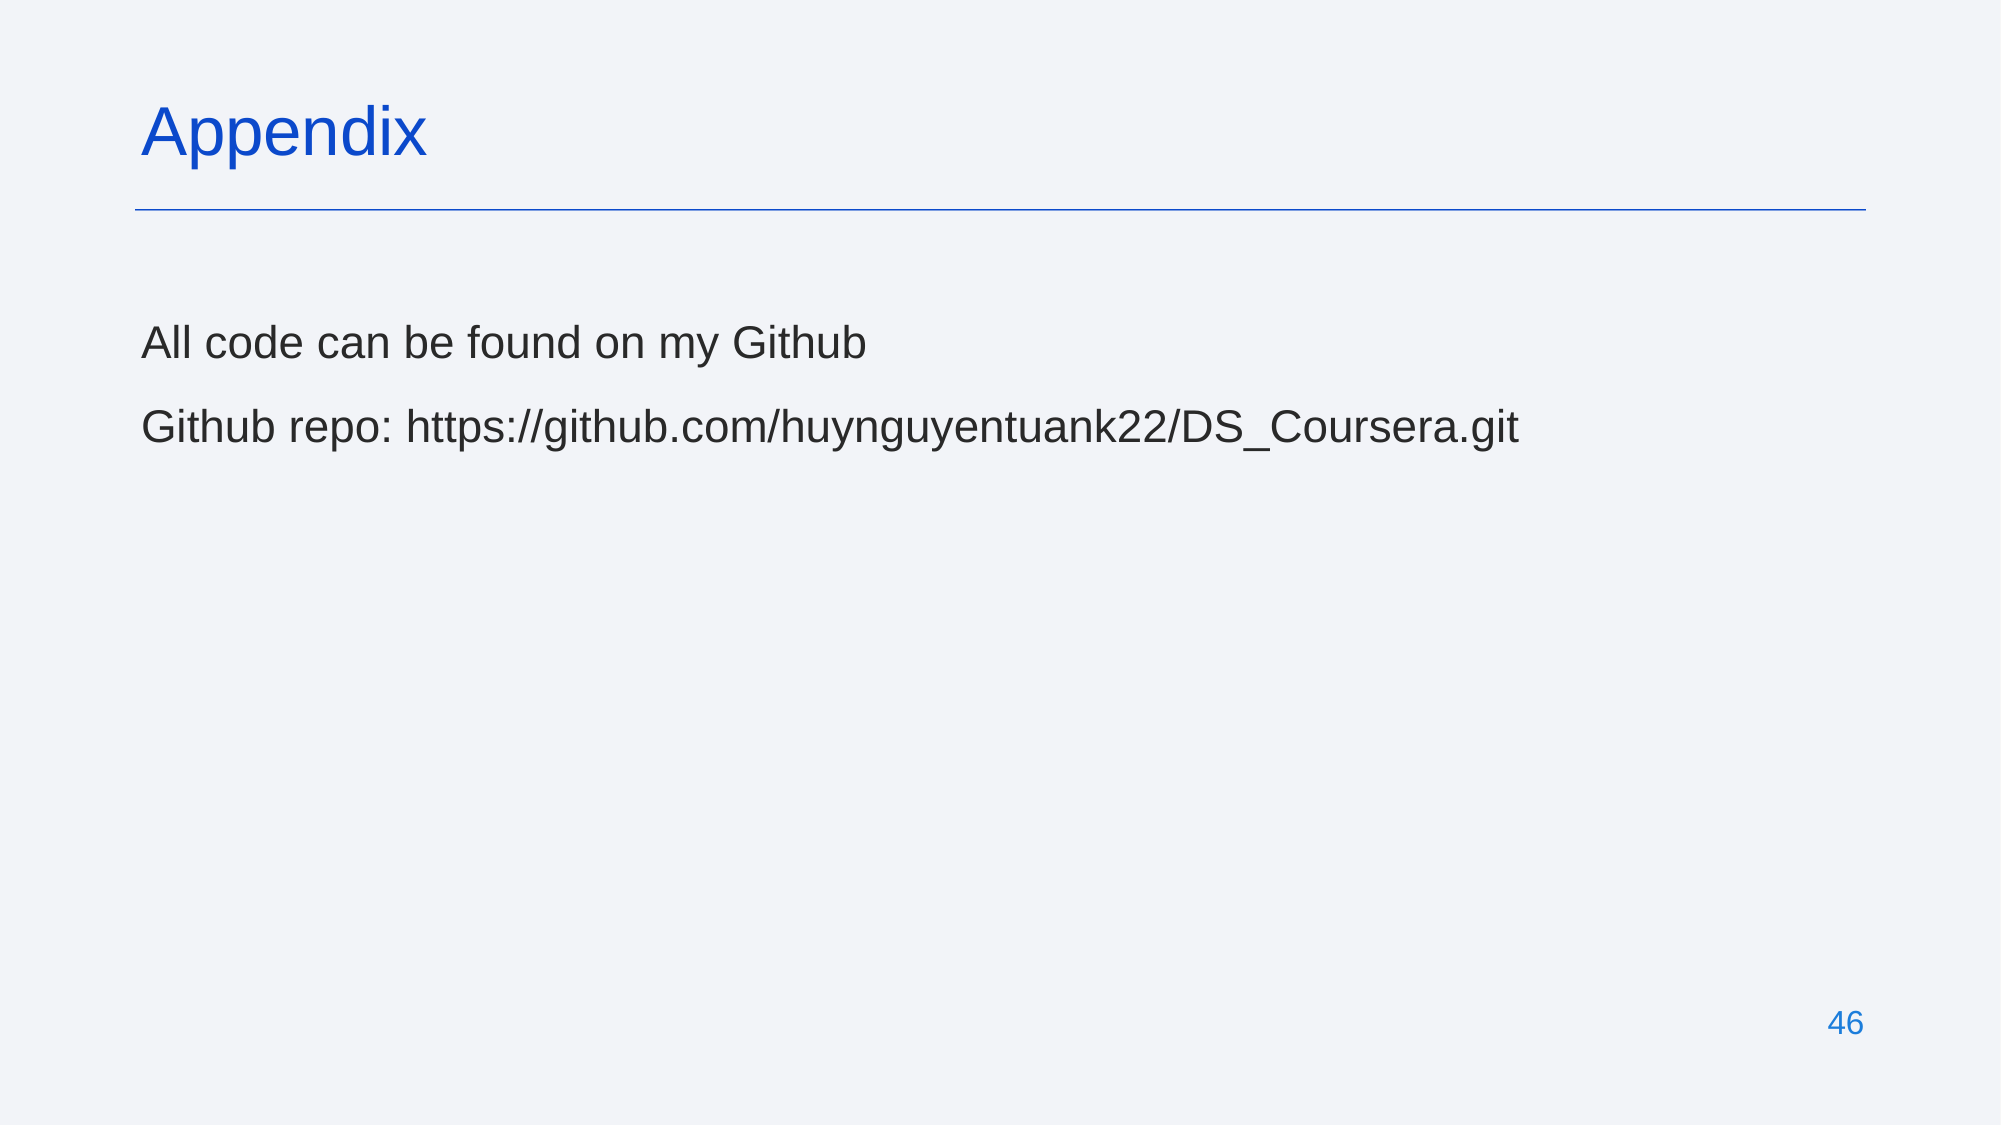

Appendix
All code can be found on my Github
Github repo: https://github.com/huynguyentuank22/DS_Coursera.git
46